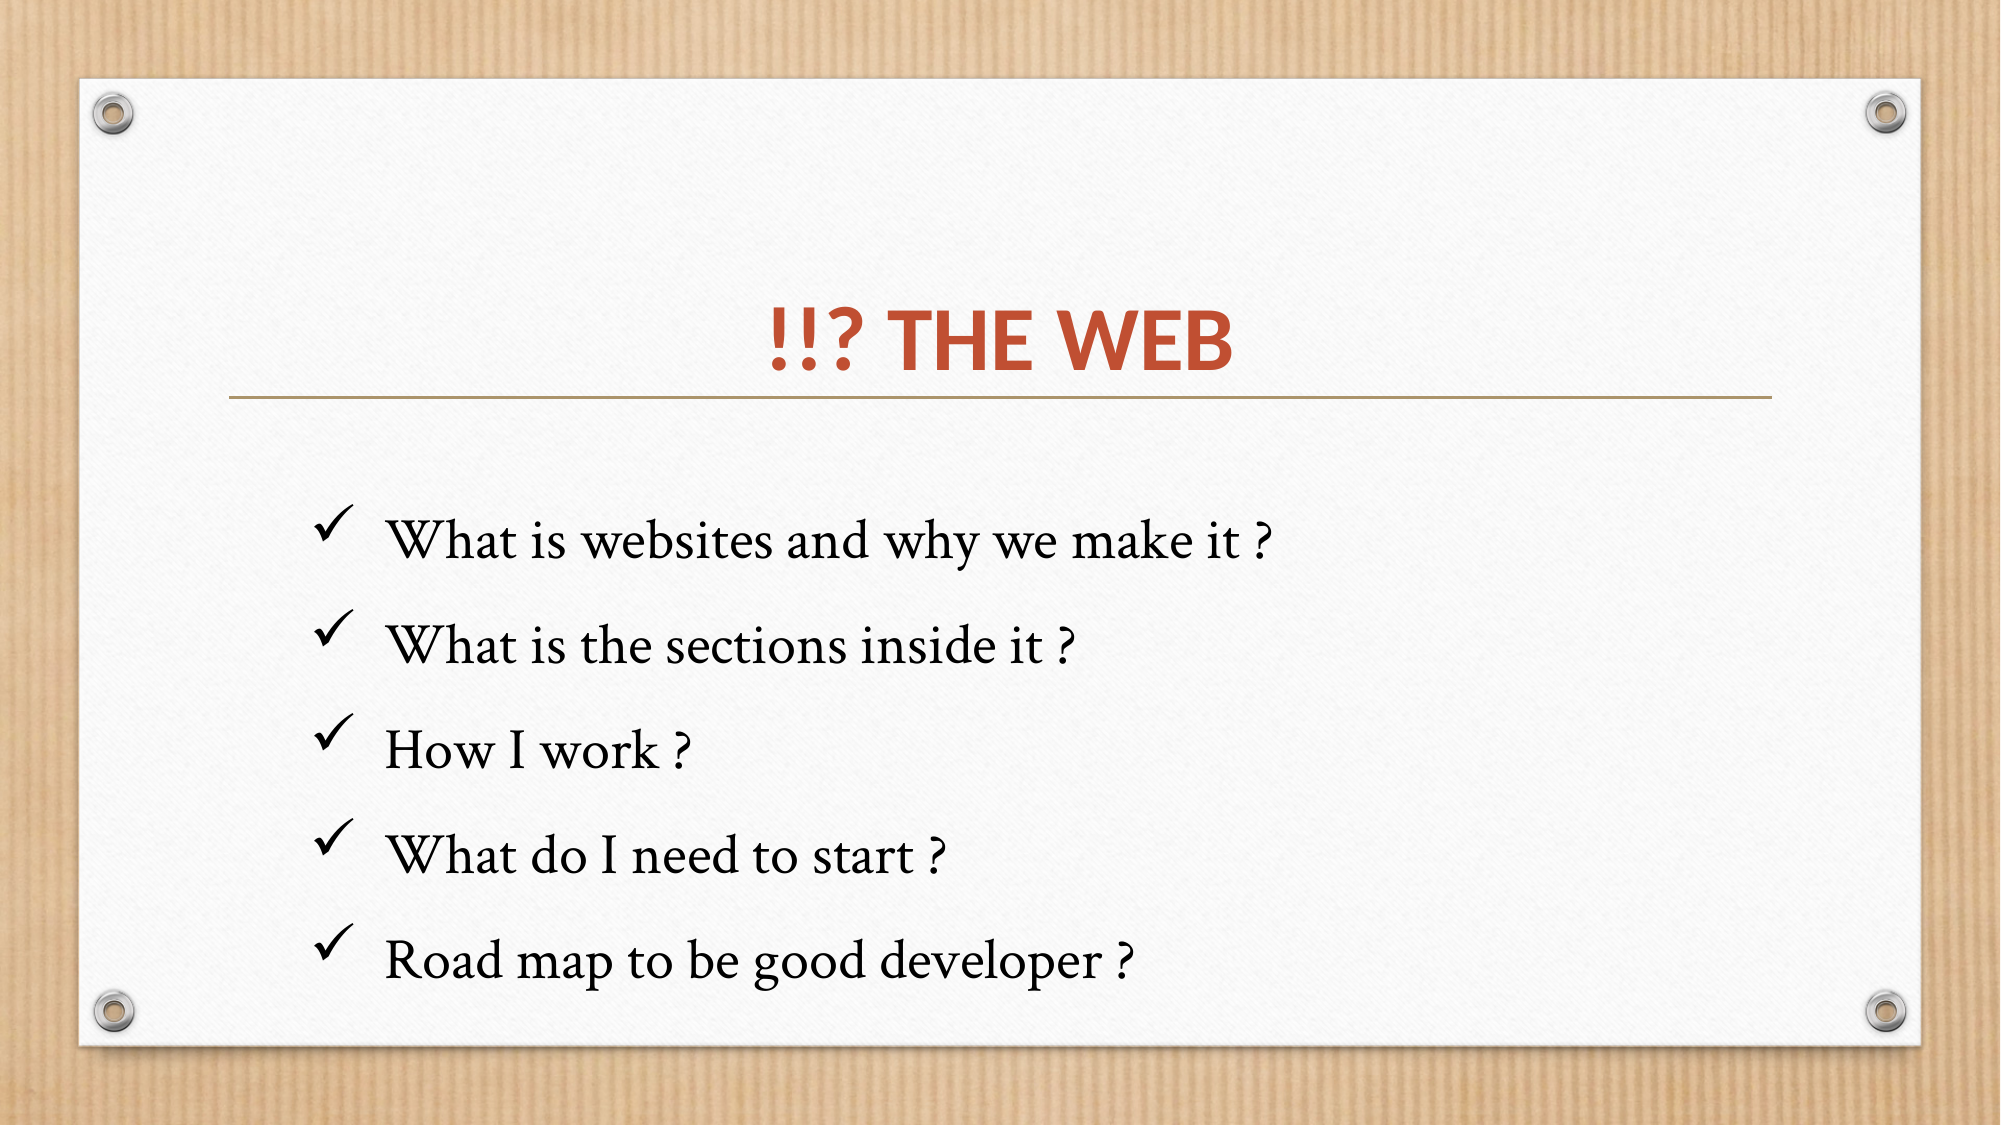

# THE WEB ?!!
What is websites and why we make it ?
What is the sections inside it ?
How I work ?
What do I need to start ?
Road map to be good developer ?